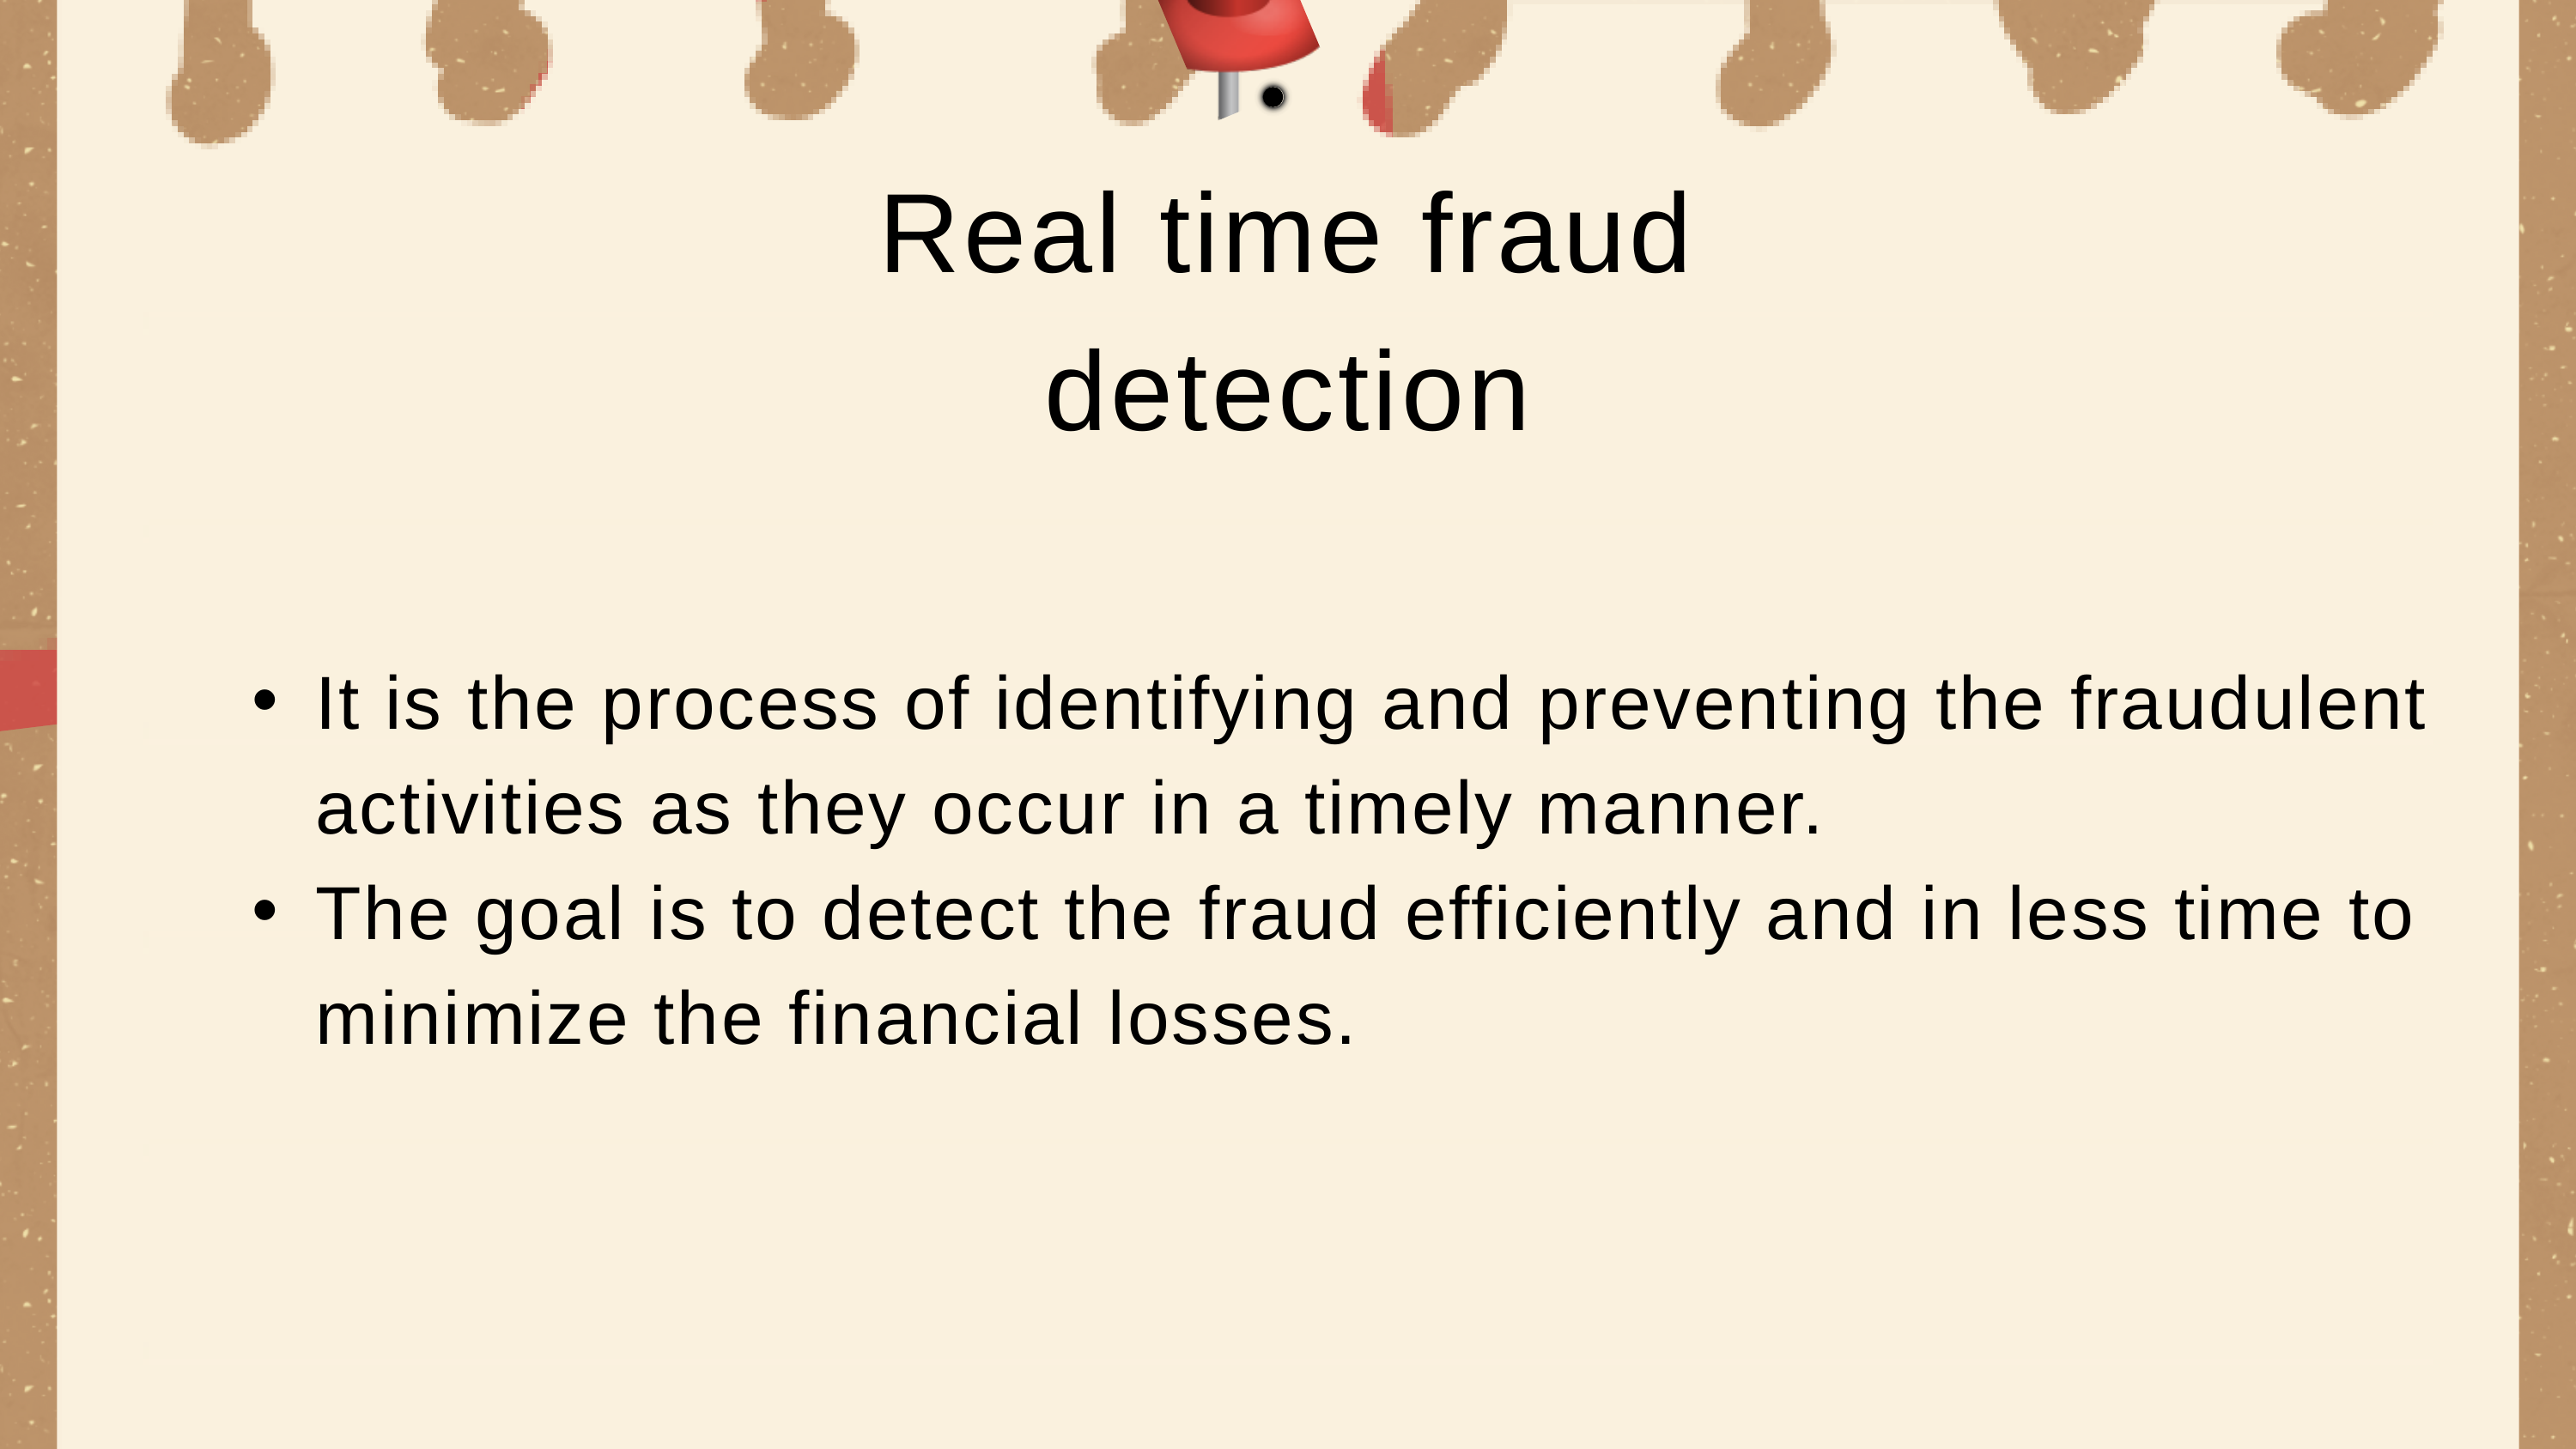

Real time fraud detection

It is the process of identifying and preventing the fraudulent activities as they occur in a timely manner.
The goal is to detect the fraud efficiently and in less time to minimize the financial losses.